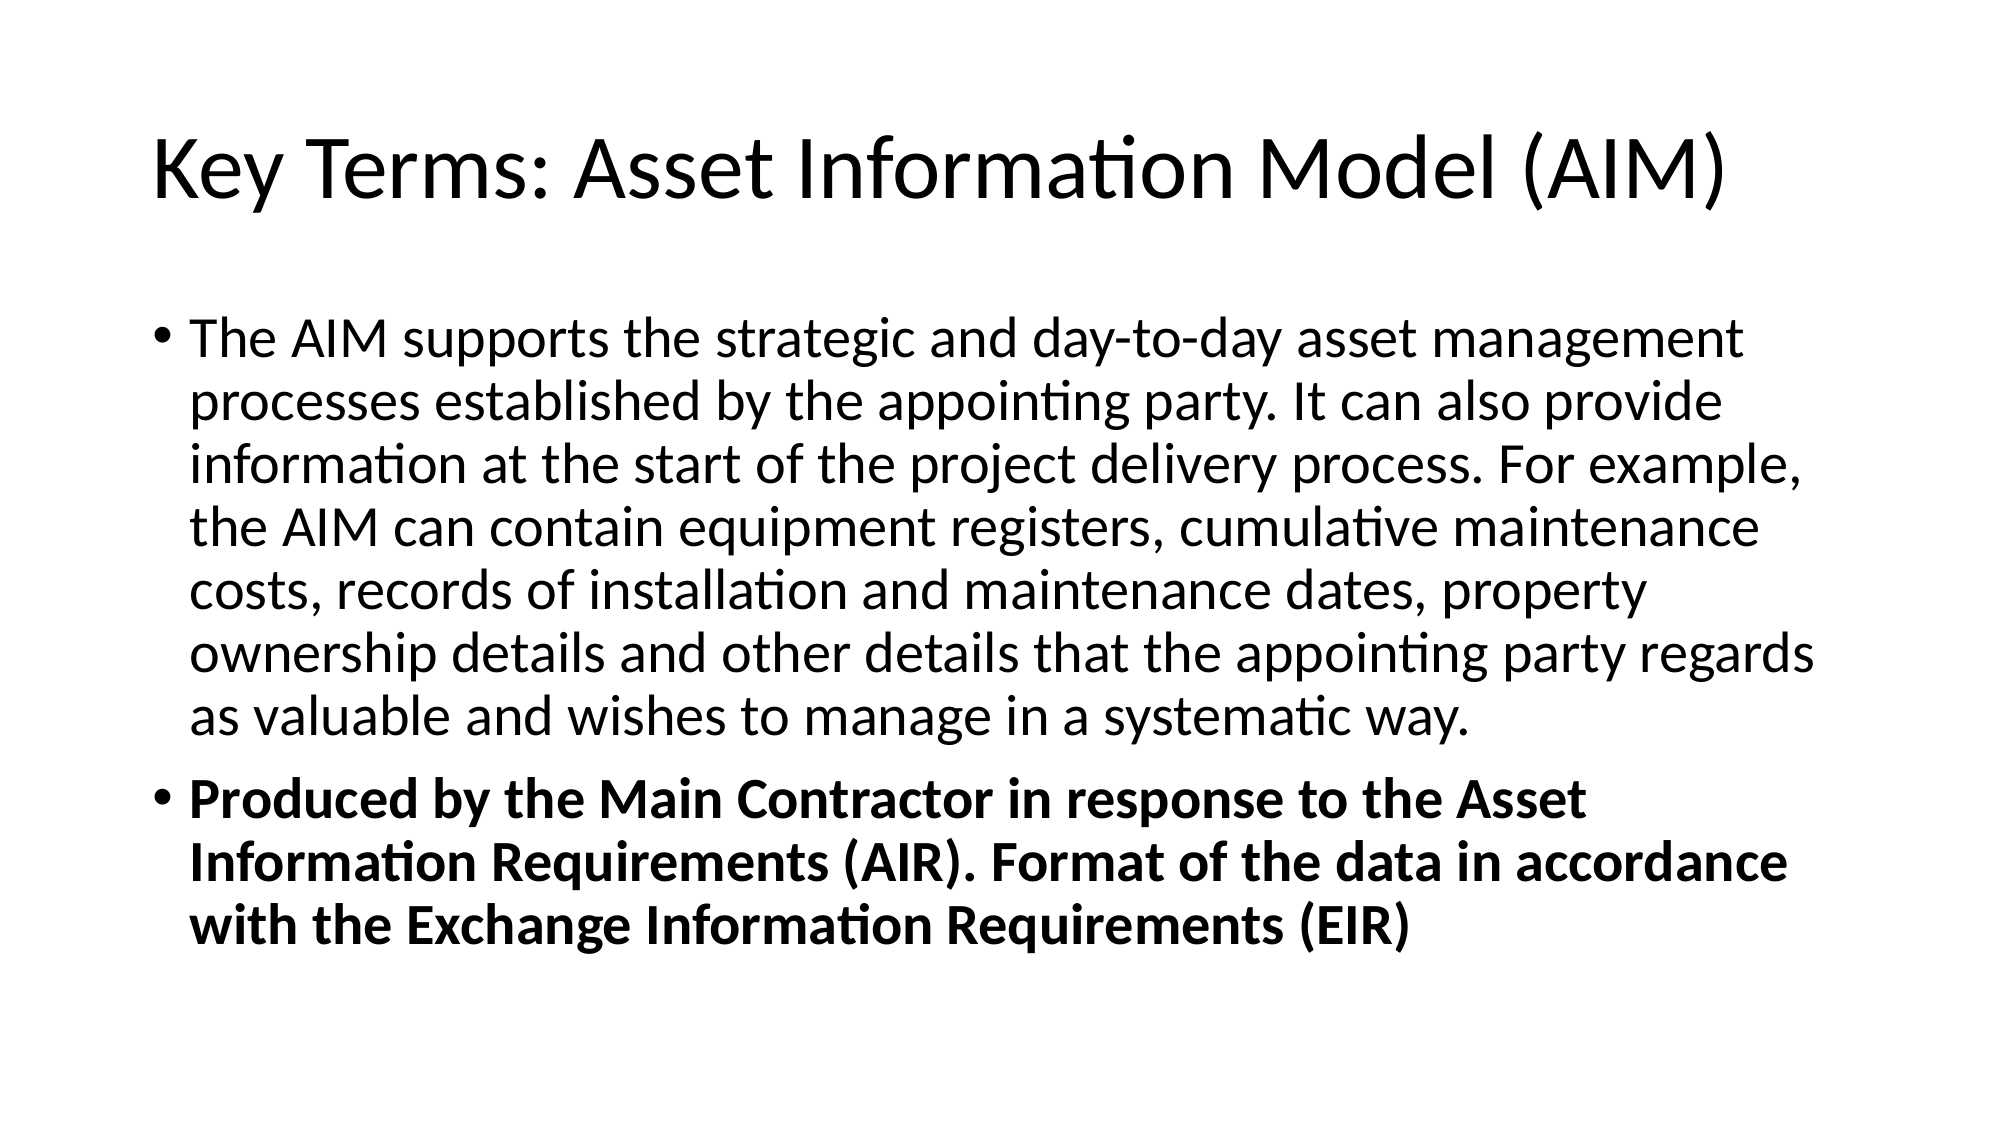

# Key Terms: Asset Information Model (AIM)
The AIM supports the strategic and day-to-day asset management processes established by the appointing party. It can also provide information at the start of the project delivery process. For example, the AIM can contain equipment registers, cumulative maintenance costs, records of installation and maintenance dates, property ownership details and other details that the appointing party regards as valuable and wishes to manage in a systematic way.
Produced by the Main Contractor in response to the Asset Information Requirements (AIR). Format of the data in accordance with the Exchange Information Requirements (EIR)